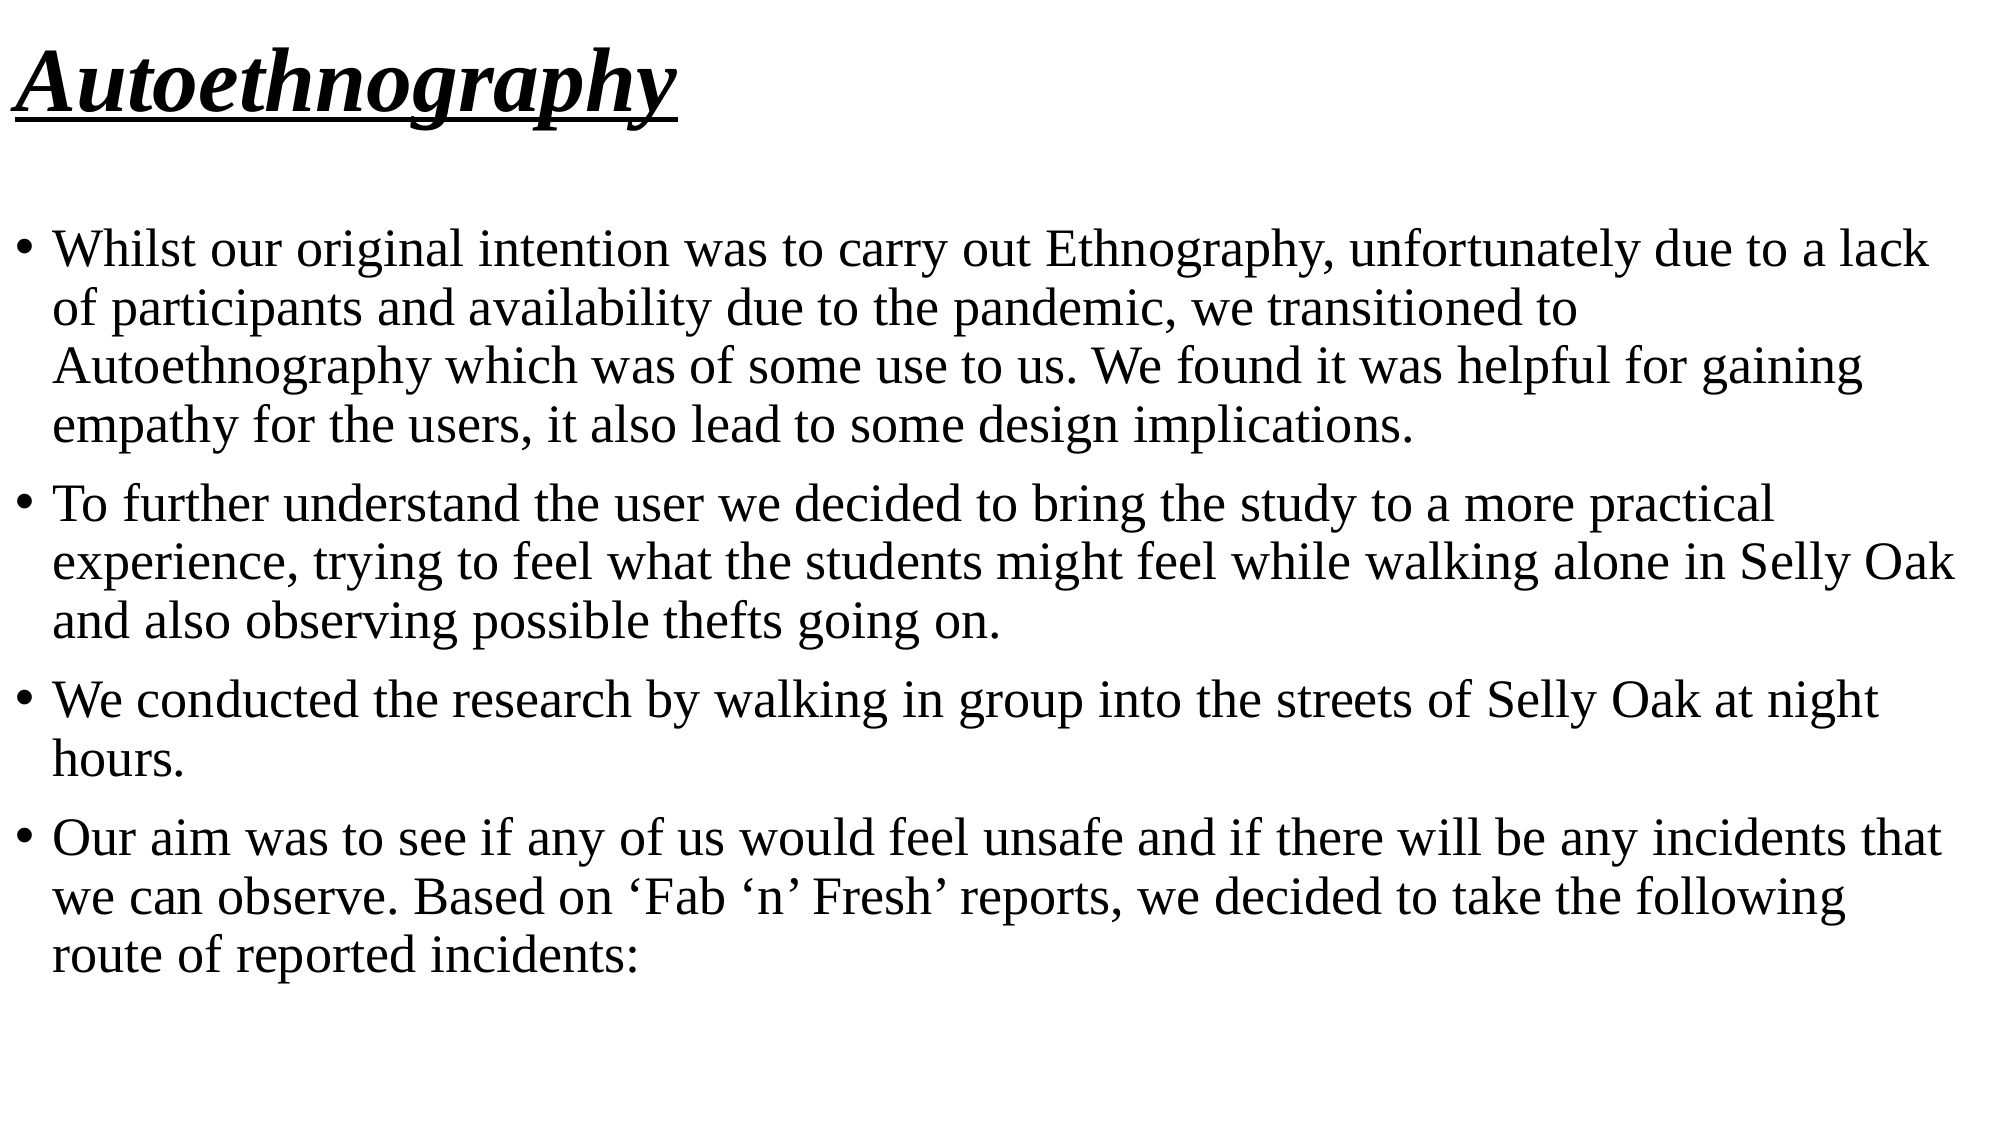

# Autoethnography
Whilst our original intention was to carry out Ethnography, unfortunately due to a lack of participants and availability due to the pandemic, we transitioned to Autoethnography which was of some use to us. We found it was helpful for gaining empathy for the users, it also lead to some design implications.
To further understand the user we decided to bring the study to a more practical experience, trying to feel what the students might feel while walking alone in Selly Oak and also observing possible thefts going on.
We conducted the research by walking in group into the streets of Selly Oak at night hours.
Our aim was to see if any of us would feel unsafe and if there will be any incidents that we can observe. Based on ‘Fab ‘n’ Fresh’ reports, we decided to take the following route of reported incidents: